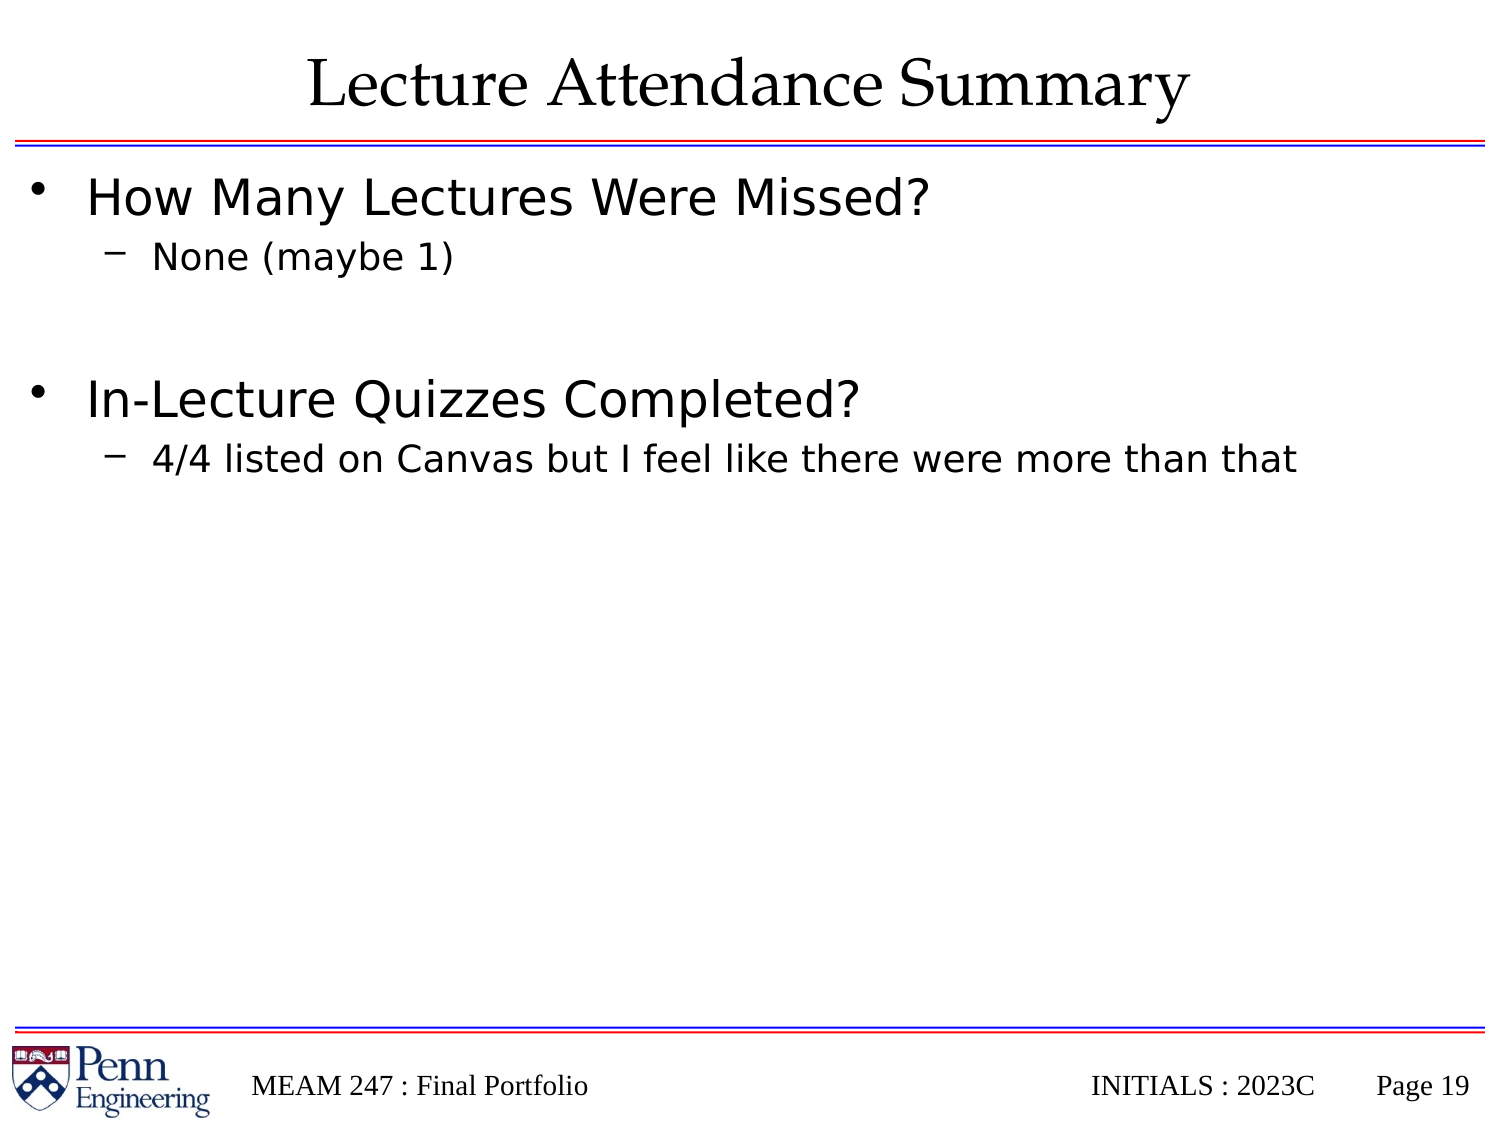

# Lecture Attendance Summary
How Many Lectures Were Missed?
None (maybe 1)

In-Lecture Quizzes Completed?
4/4 listed on Canvas but I feel like there were more than that
MEAM 247 : Final Portfolio
INITIALS : 2023C
Page 19